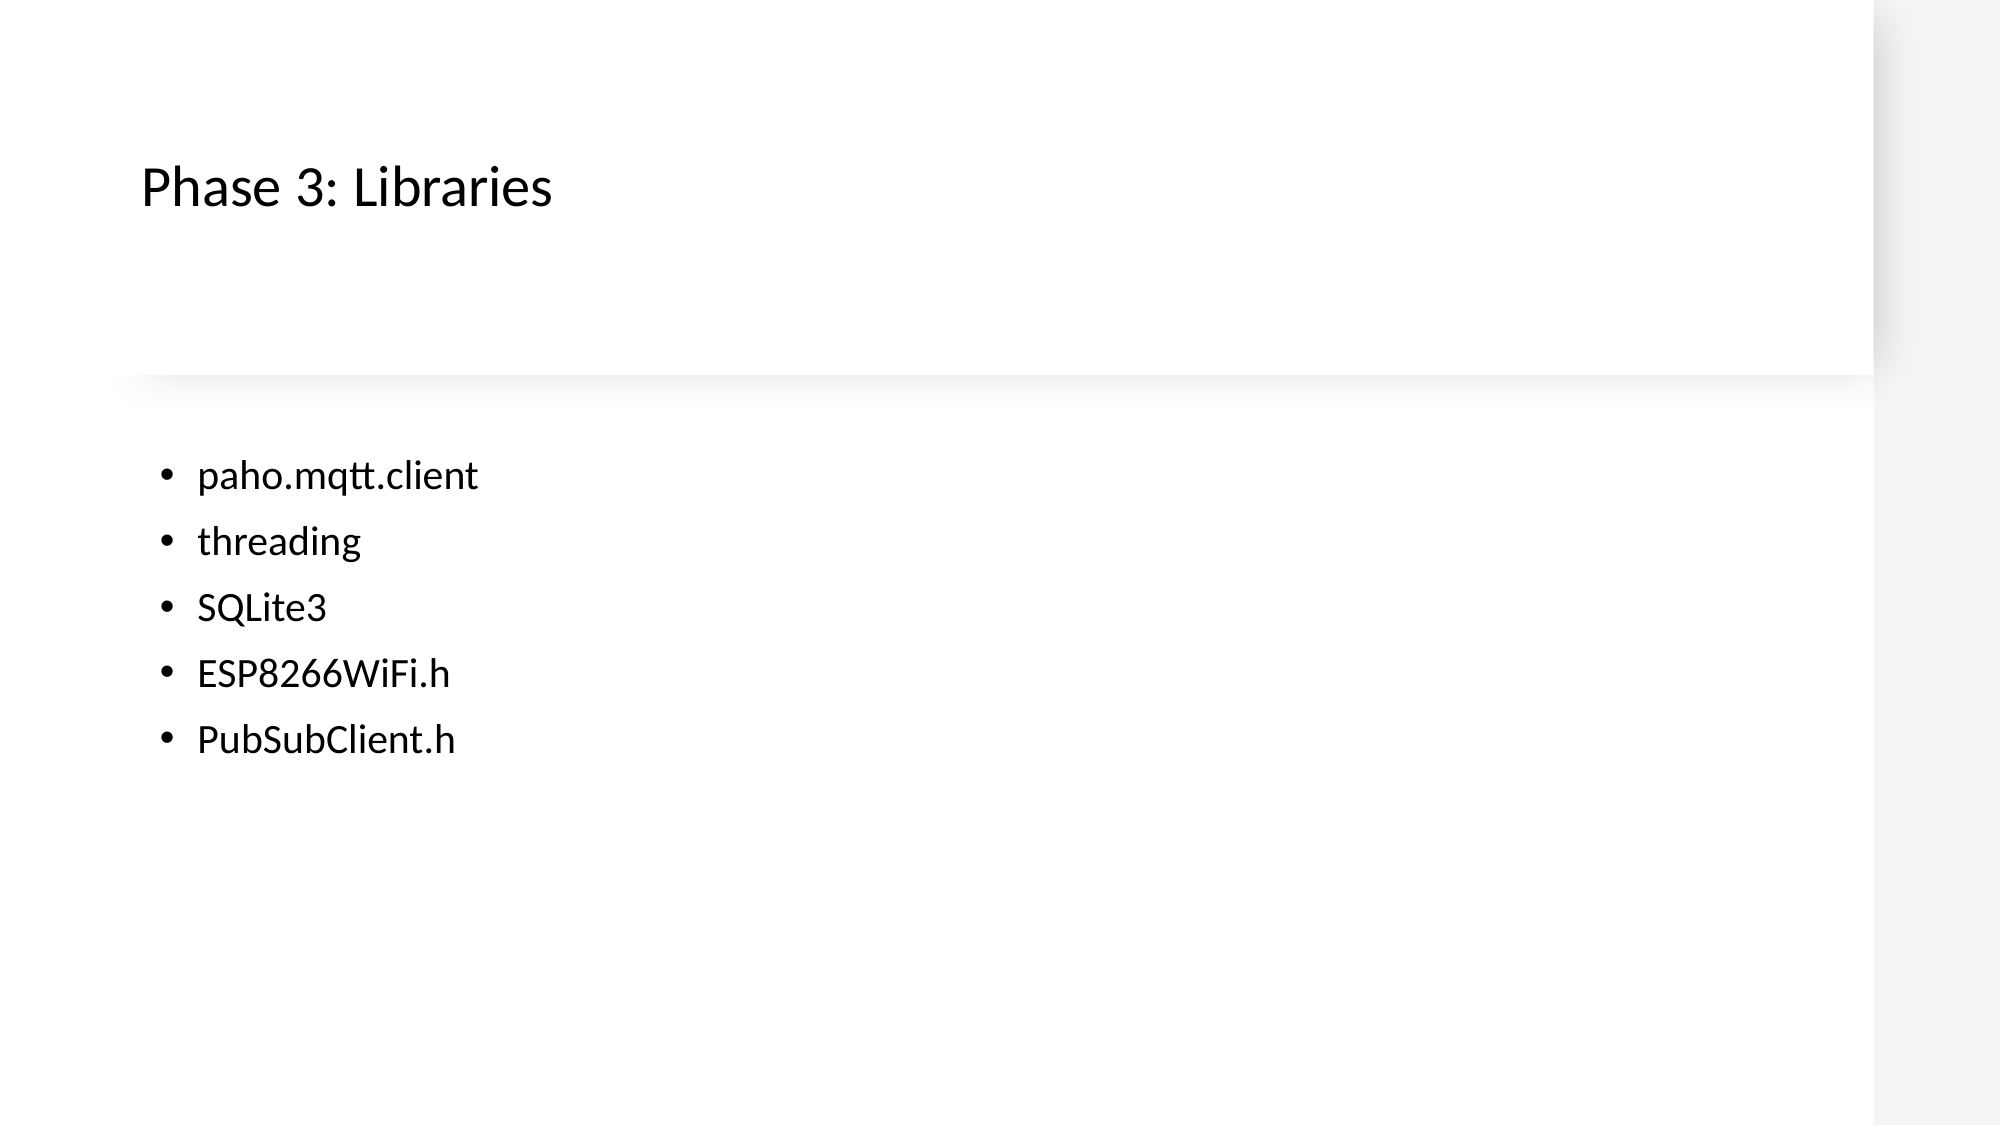

# Phase 3: Libraries
paho.mqtt.client
threading
SQLite3
ESP8266WiFi.h
PubSubClient.h

17